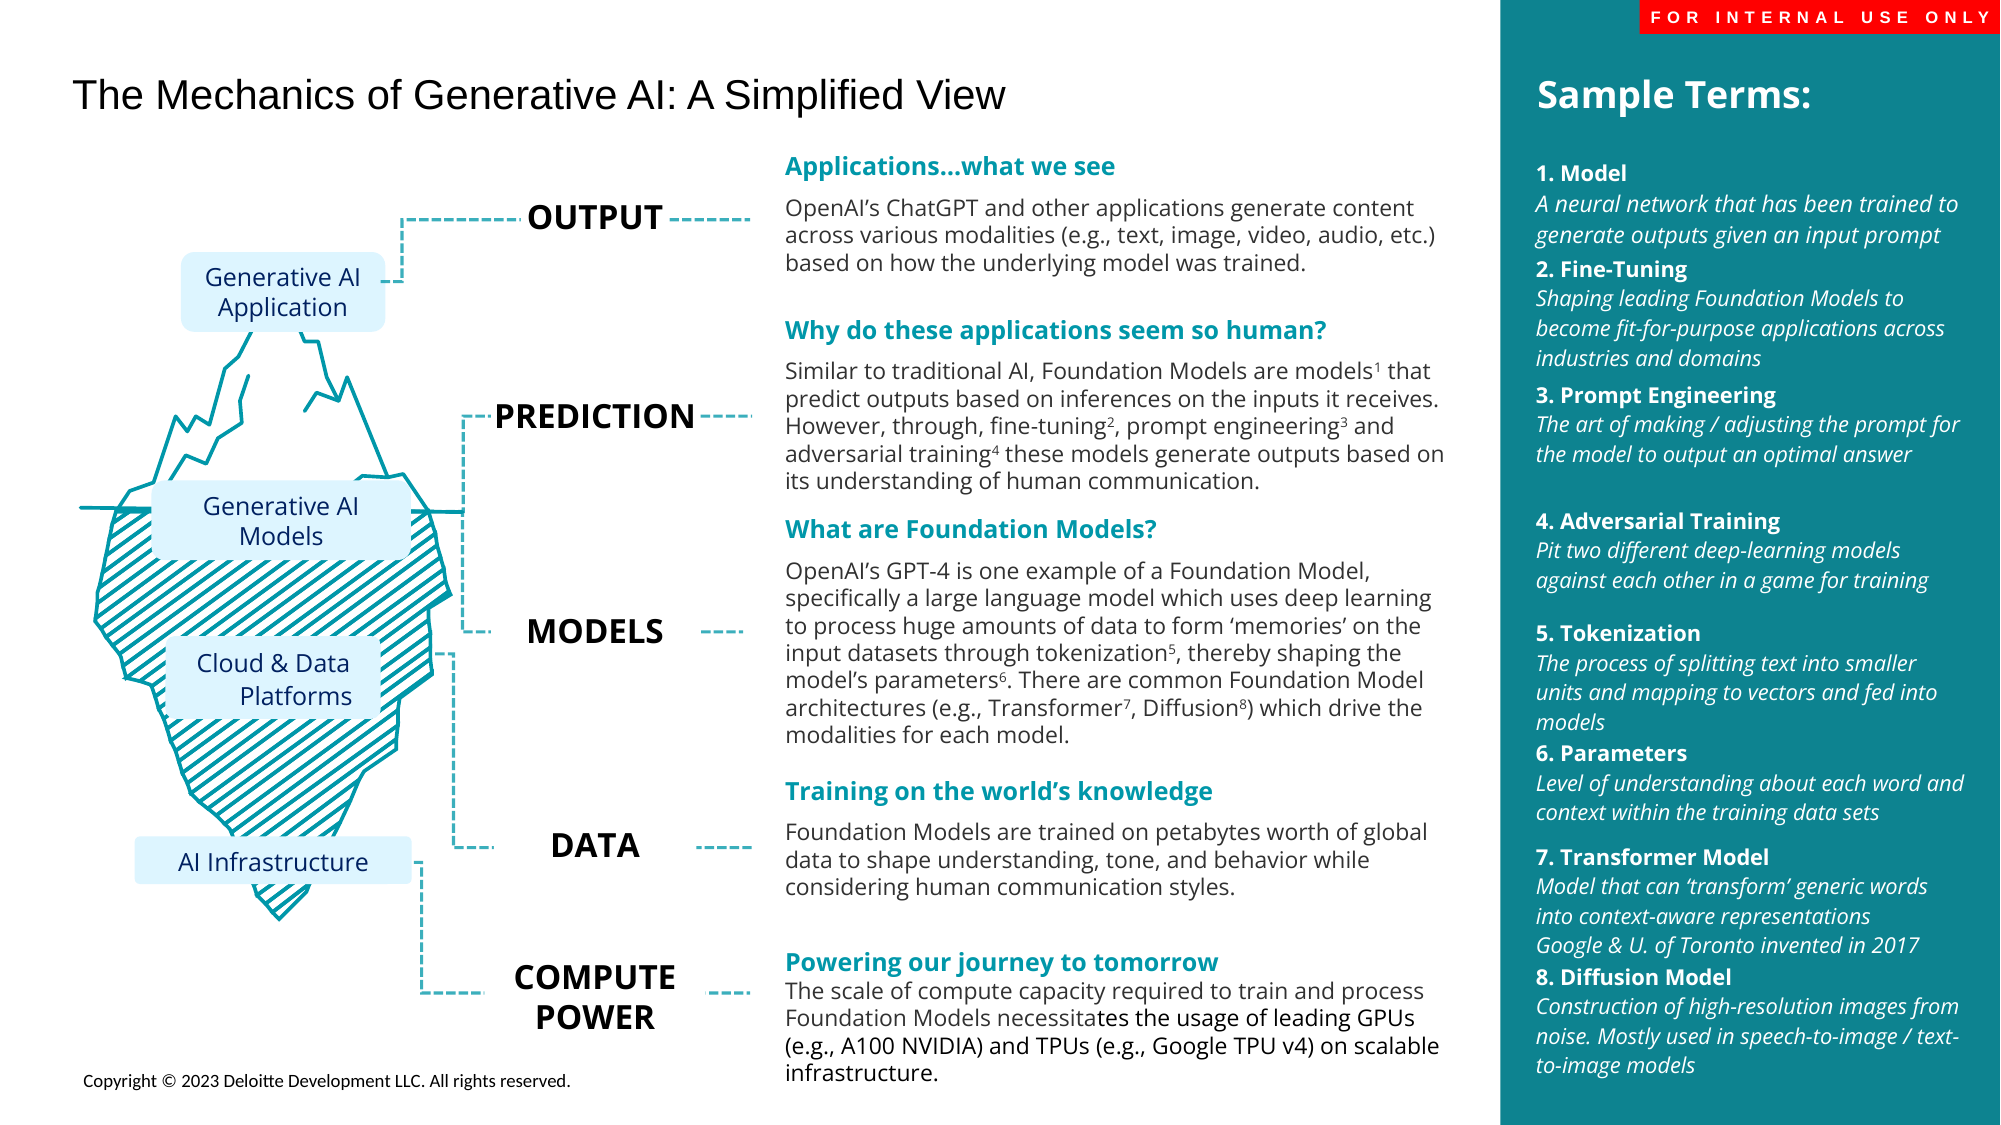

FOR INTERNAL USE ONLY
The Mechanics of Generative AI: A Simplified View
Sample Terms:
| 1. Model  A neural network that has been trained to generate outputs given an input prompt |
| --- |
| 2. Fine-Tuning Shaping leading Foundation Models to become fit-for-purpose applications across industries and domains |
| 3. Prompt Engineering The art of making / adjusting the prompt for the model to output an optimal answer |
| 4. Adversarial Training Pit two different deep-learning models against each other in a game for training |
| 5. Tokenization  The process of splitting text into smaller units and mapping to vectors and fed into models |
| 6. Parameters Level of understanding about each word and context within the training data sets |
| 7. Transformer Model Model that can ‘transform’ generic words into context-aware representations  Google & U. of Toronto invented in 2017 |
| 8. Diffusion Model Construction of high-resolution images from noise. Mostly used in speech-to-image / text-to-image models |
Applications…what we see
OpenAI’s ChatGPT and other applications generate content across various modalities (e.g., text, image, video, audio, etc.) based on how the underlying model was trained.
OUTPUT

Generative AI Application

Why do these applications seem so human?
Similar to traditional AI, Foundation Models are models1 that predict outputs based on inferences on the inputs it receives. However, through, fine-tuning2, prompt engineering3 and adversarial training4 these models generate outputs based on its understanding of human communication.
PREDICTION

Generative AI Models

What are Foundation Models?
OpenAI’s GPT-4 is one example of a Foundation Model, specifically a large language model which uses deep learning to process huge amounts of data to form ‘memories’ on the input datasets through tokenization5, thereby shaping the model’s parameters6. There are common Foundation Model architectures (e.g., Transformer7, Diffusion8) which drive the modalities for each model.
MODELS
Cloud & Data Platforms

Training on the world’s knowledge
Foundation Models are trained on petabytes worth of global data to shape understanding, tone, and behavior while considering human communication styles.
DATA
AI Infrastructure

Powering our journey to tomorrow
The scale of compute capacity required to train and process Foundation Models necessitates the usage of leading GPUs (e.g., A100 NVIDIA) and TPUs (e.g., Google TPU v4) on scalable infrastructure.
COMPUTE POWER